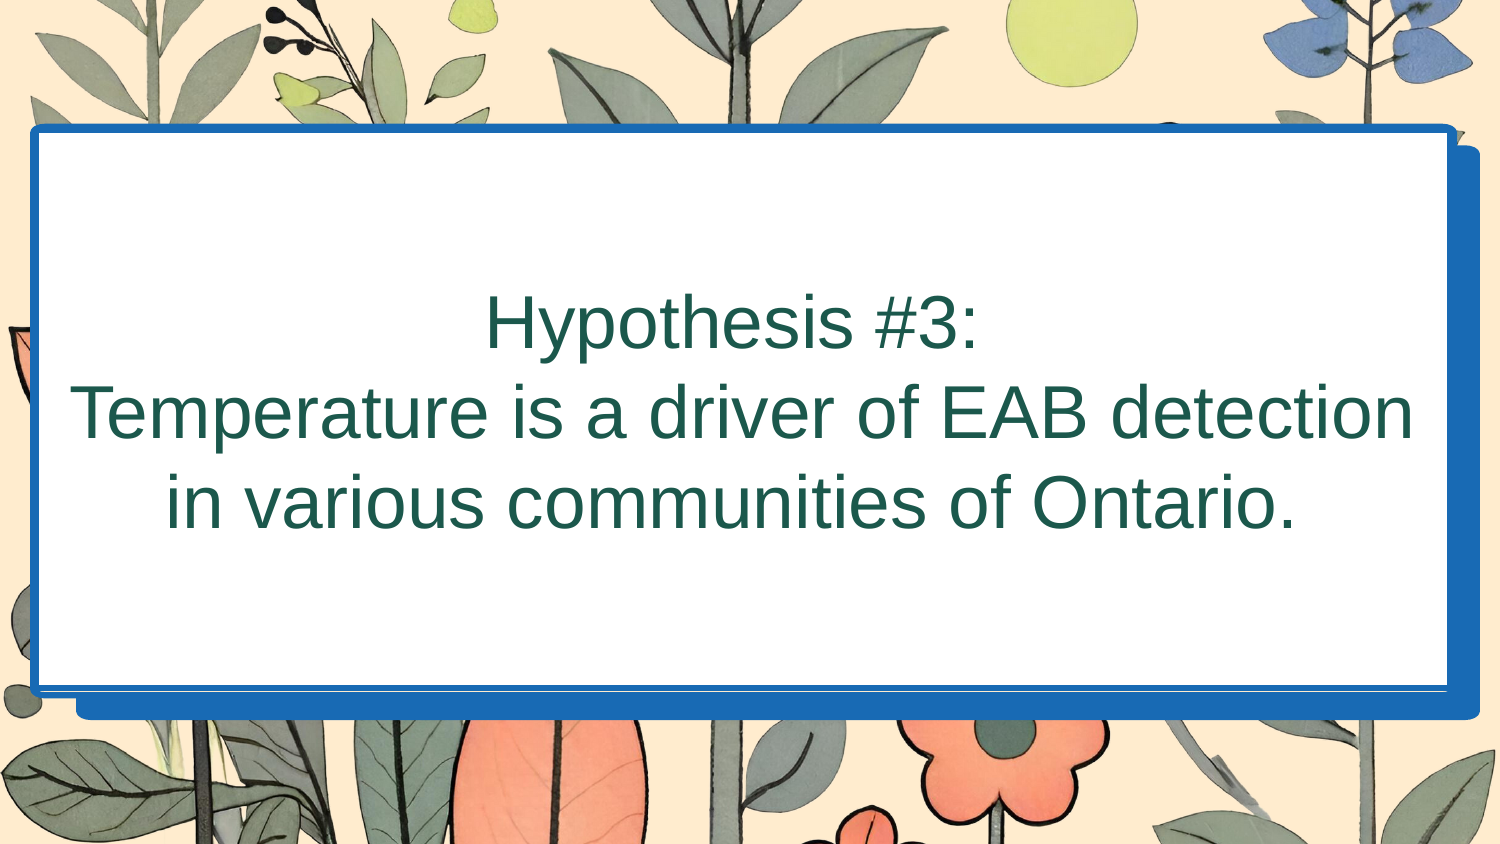

Hypothesis #3:
Temperature is a driver of EAB detection in various communities of Ontario.